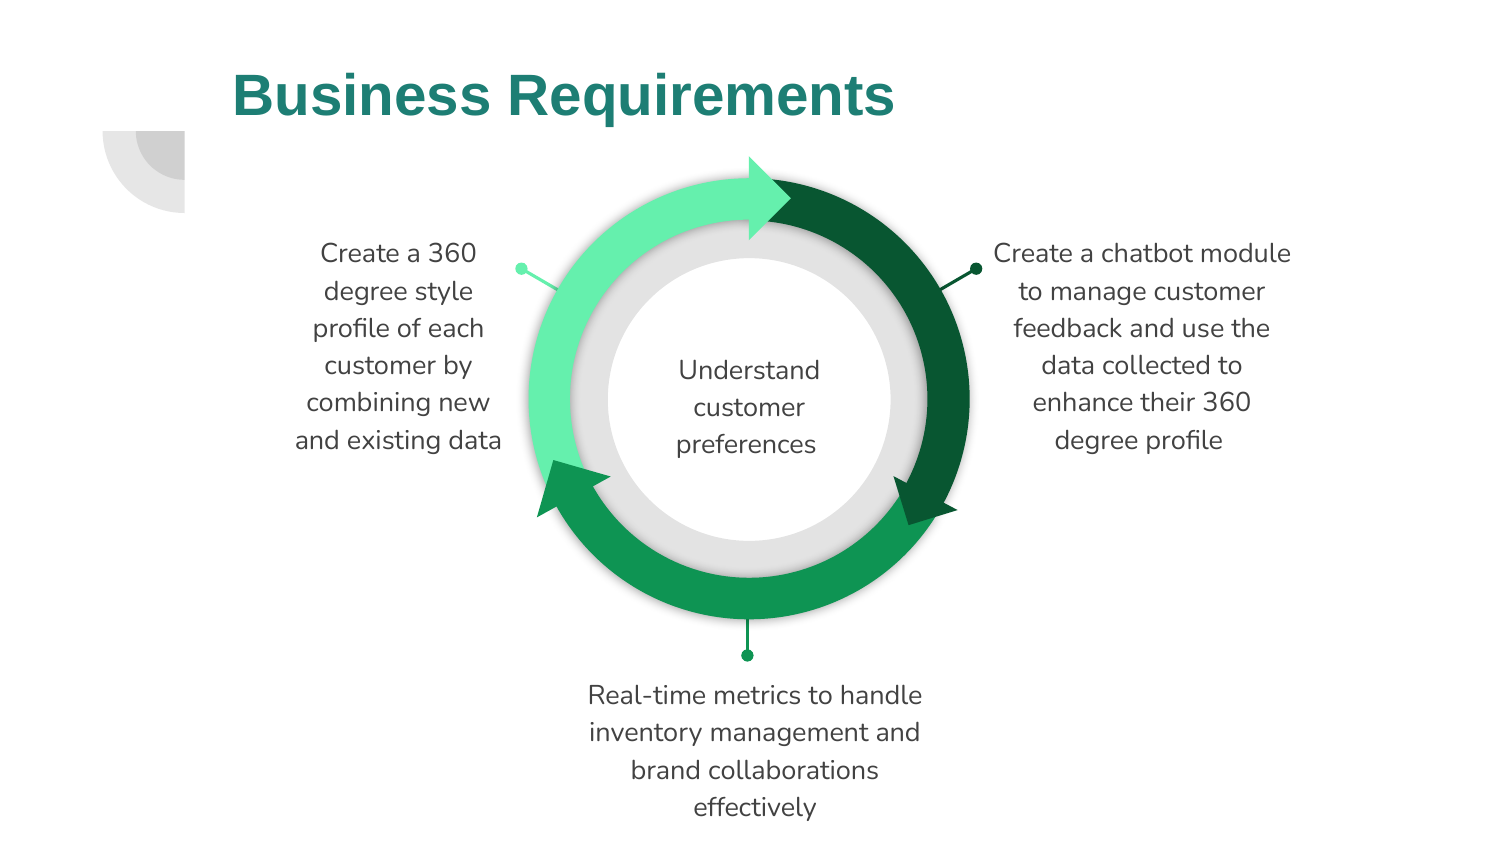

# Business Requirements

Create a 360 degree style profile of each customer by combining new and existing data

Create a chatbot module to manage customer feedback and use the data collected to enhance their 360 degree profile
Understand customer preferences

Real-time metrics to handle inventory management and brand collaborations effectively